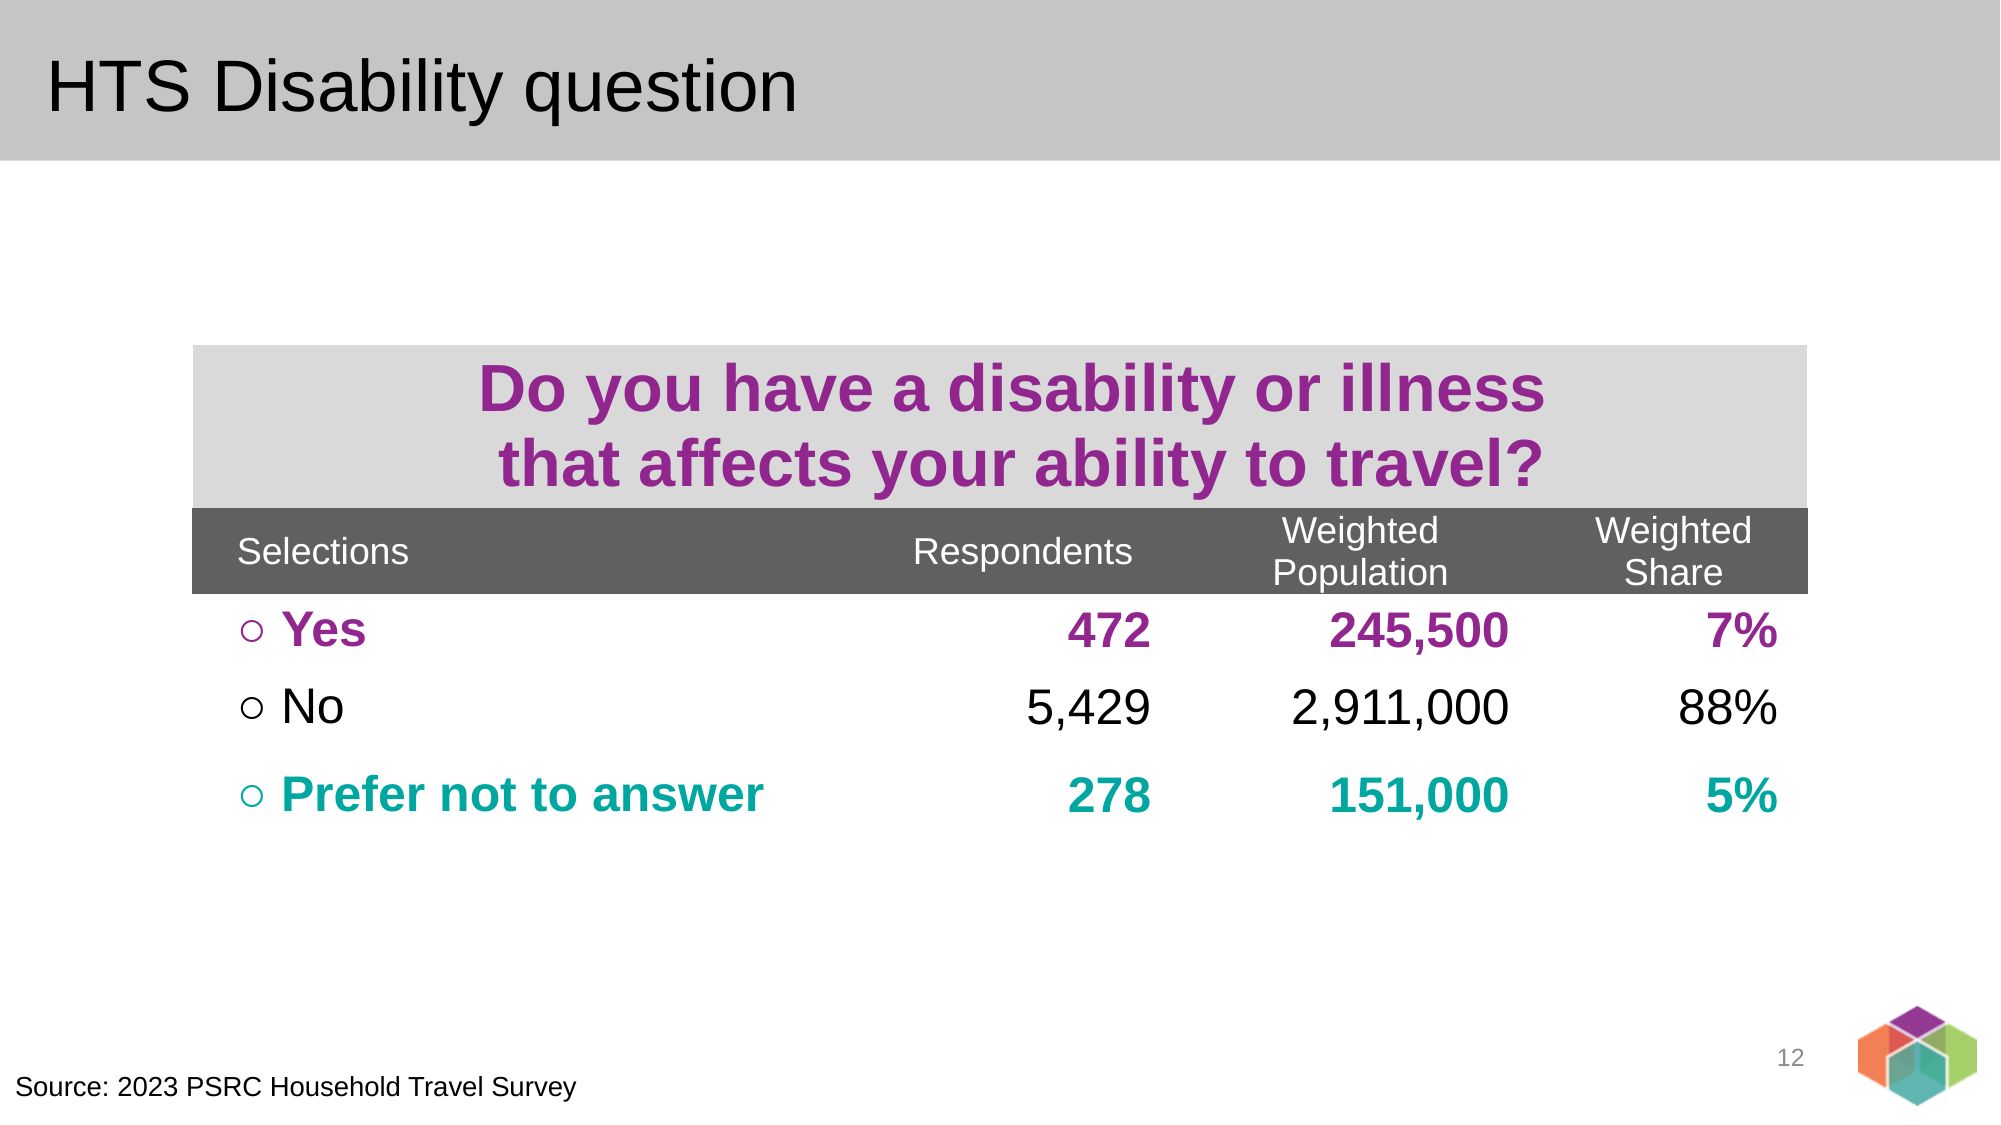

# HTS Disability question
| Do you have a disability or illness that affects your ability to travel? |  |  |  |
| --- | --- | --- | --- |
| Selections | Respondents | Weighted Population | Weighted Share |
| ○ Yes | 472 | 245,500 | 7% |
| ○ No | 5,429 | 2,911,000 | 88% |
| ○ Prefer not to answer | 278 | 151,000 | 5% |
12
Source: 2023 PSRC Household Travel Survey